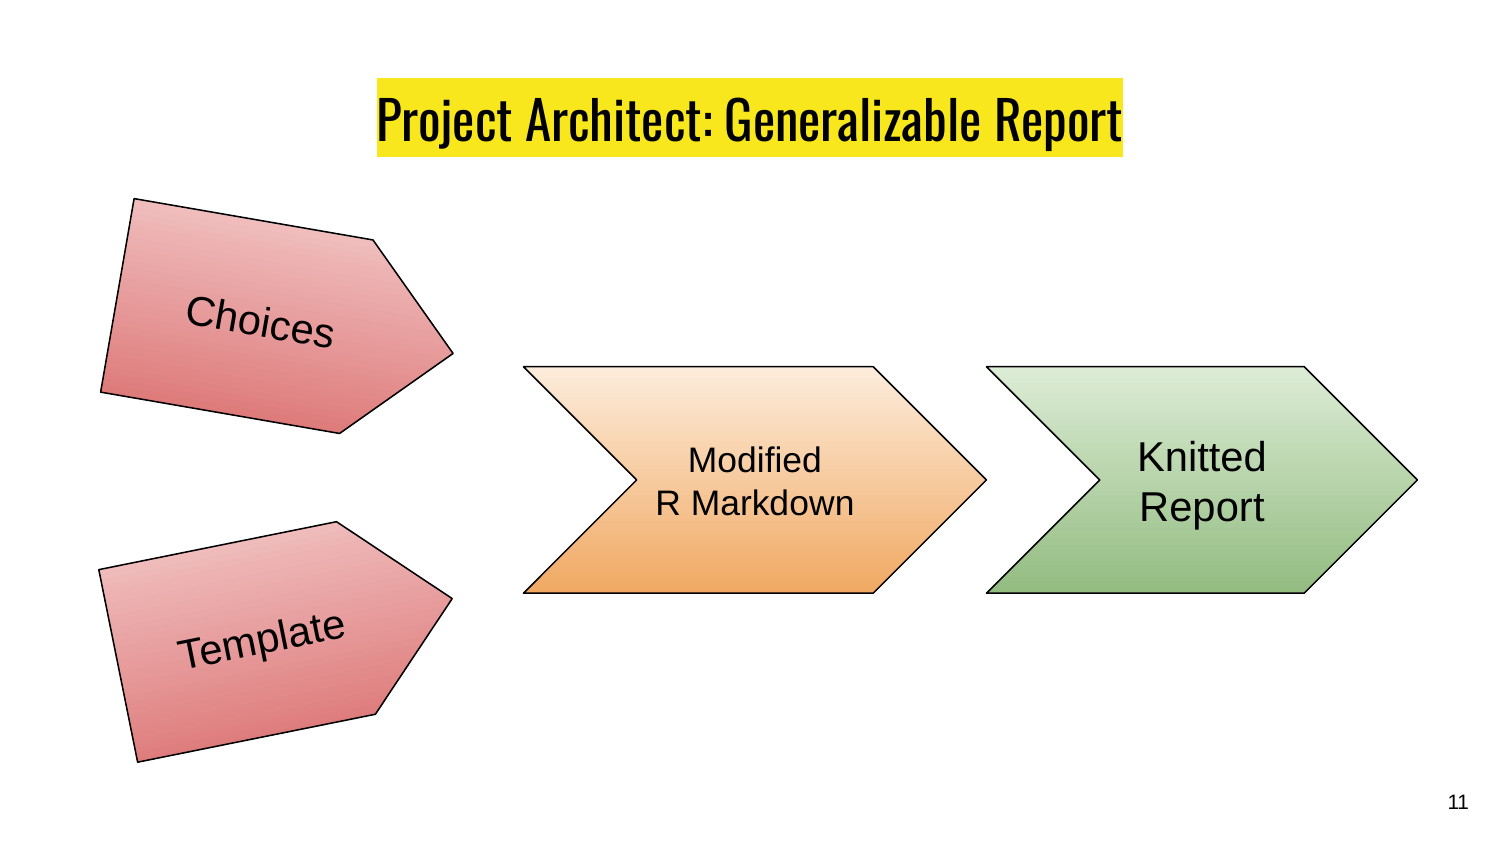

# Project Architect: Generalizable Report
Choices
Modified
R Markdown
Knitted Report
Template
11